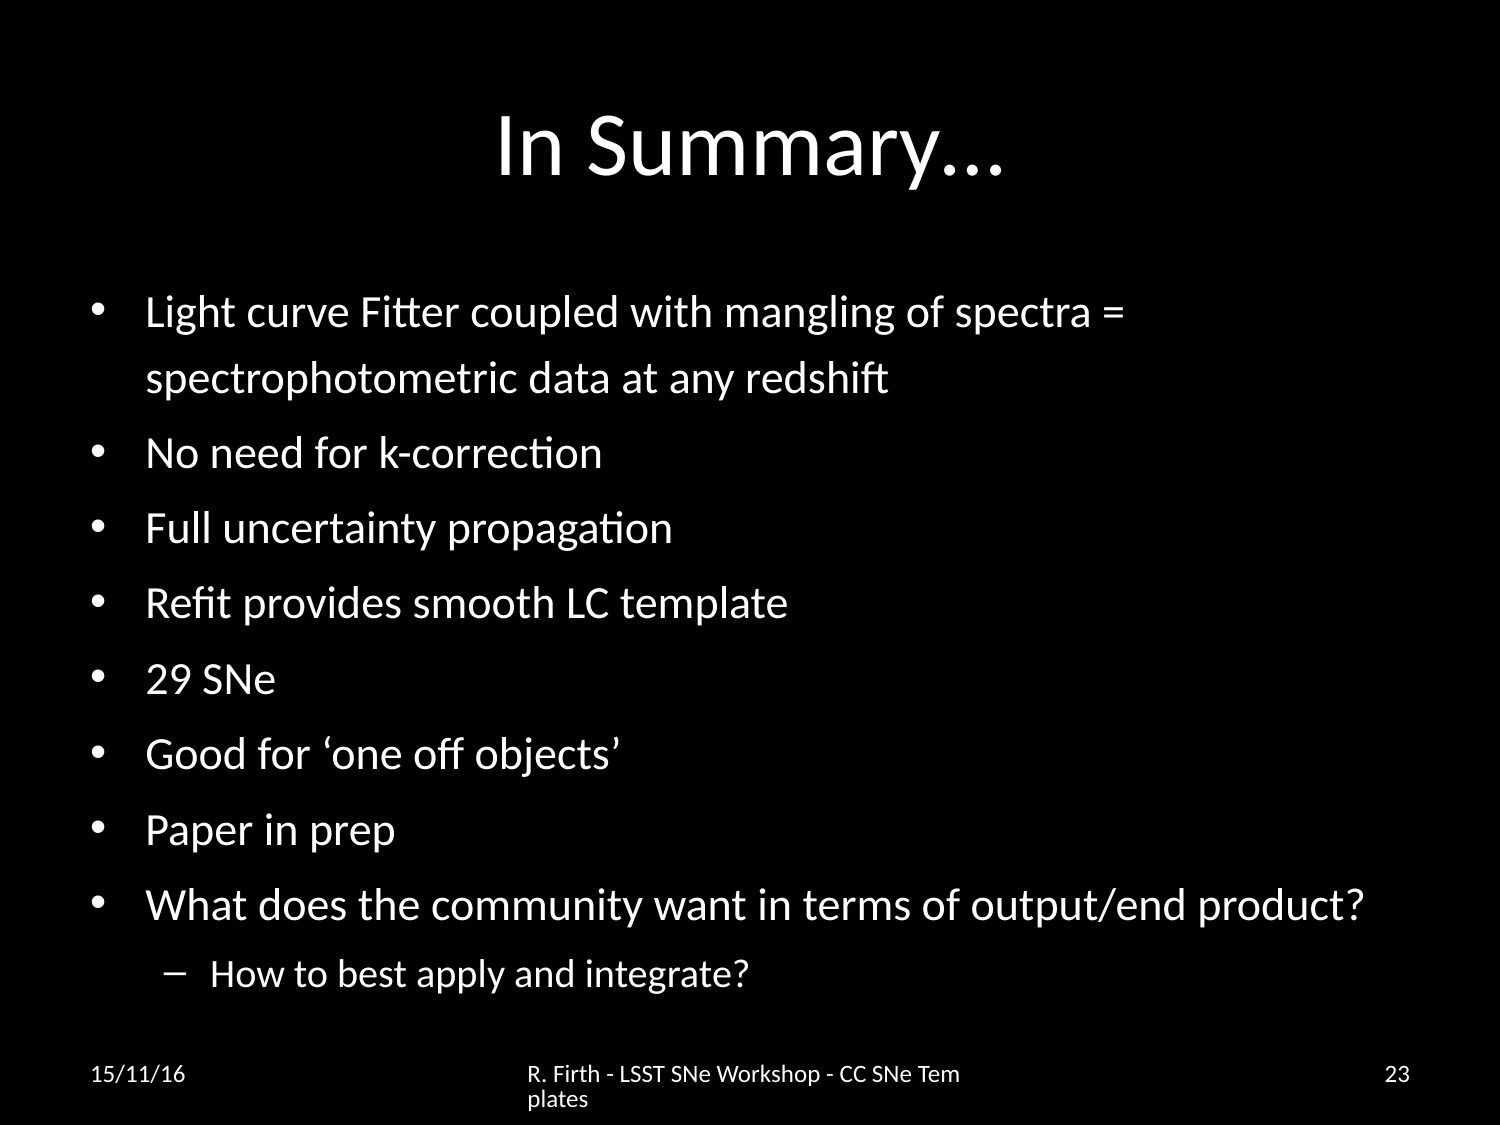

# In Summary…
Light curve Fitter coupled with mangling of spectra = spectrophotometric data at any redshift
No need for k-correction
Full uncertainty propagation
Refit provides smooth LC template
29 SNe
Good for ‘one off objects’
Paper in prep
What does the community want in terms of output/end product?
How to best apply and integrate?
15/11/16
R. Firth - LSST SNe Workshop - CC SNe Templates
23